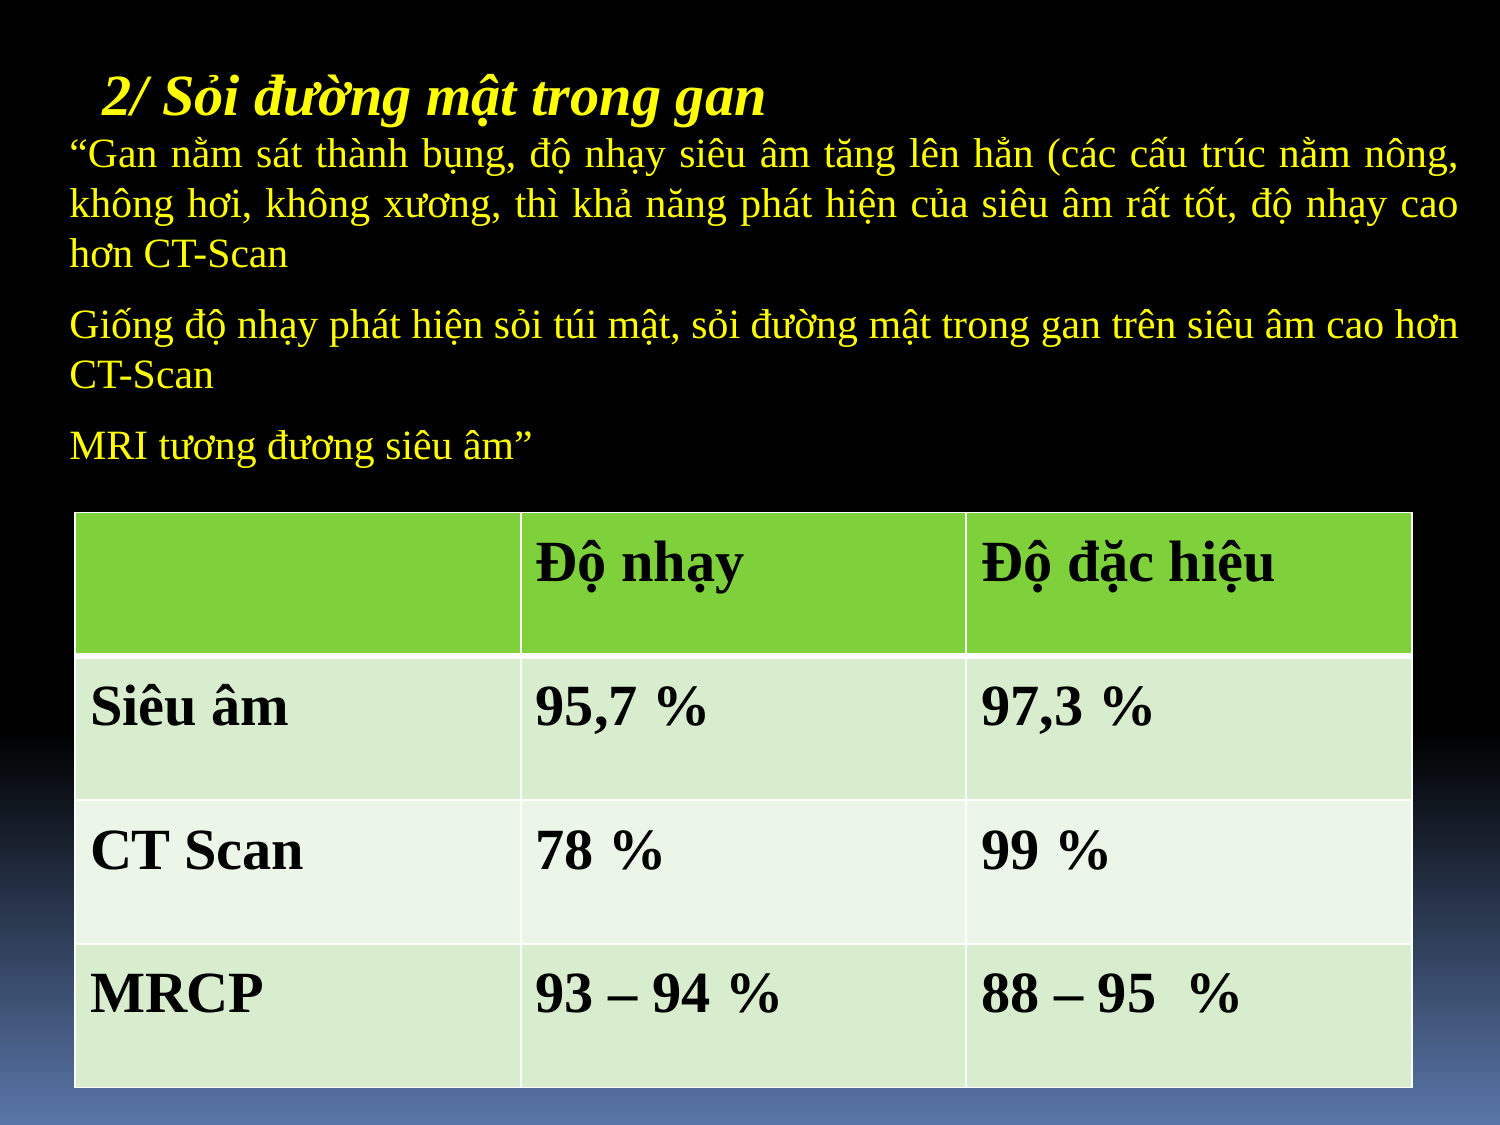

2/ Sỏi đường mật trong gan
“Gan nằm sát thành bụng, độ nhạy siêu âm tăng lên hẳn (các cấu trúc nằm nông, không hơi, không xương, thì khả năng phát hiện của siêu âm rất tốt, độ nhạy cao hơn CT-Scan
Giống độ nhạy phát hiện sỏi túi mật, sỏi đường mật trong gan trên siêu âm cao hơn CT-Scan
MRI tương đương siêu âm”
|  | Độ nhạy | Độ đặc hiệu |
| --- | --- | --- |
| Siêu âm | 95,7 % | 97,3 % |
| CT Scan | 78 % | 99 % |
| MRCP | 93 – 94 % | 88 – 95 % |